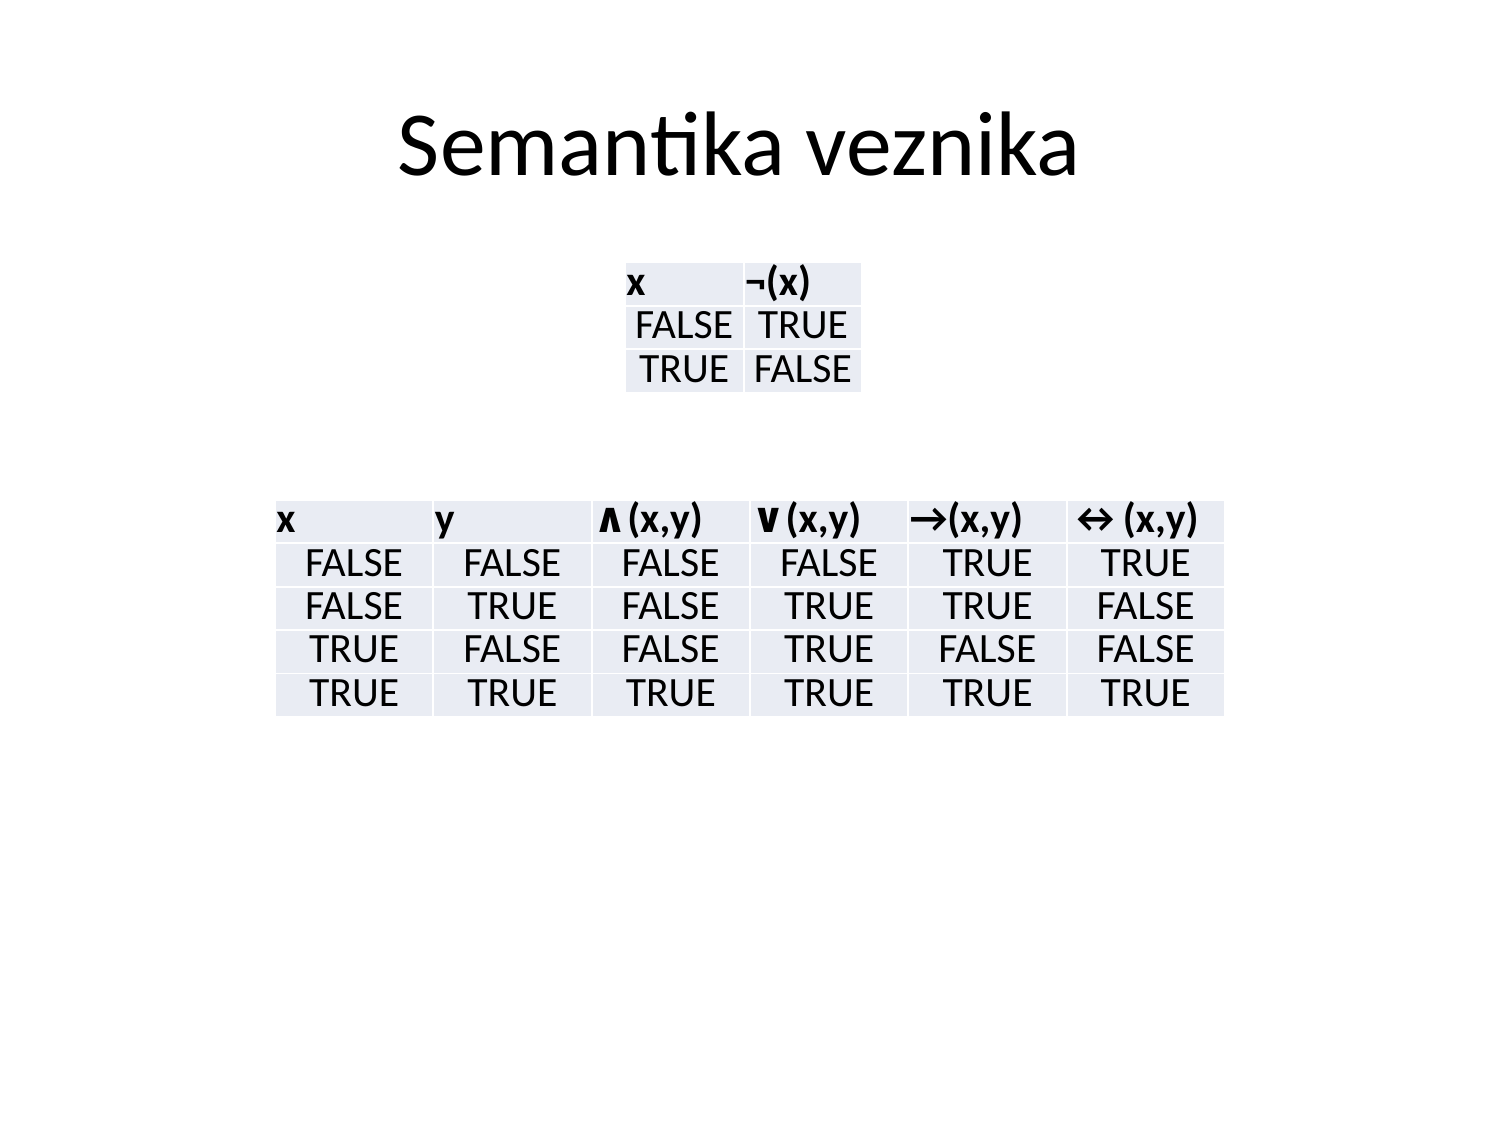

# Semantika veznika
| x | ¬(x) |
| --- | --- |
| FALSE | TRUE |
| TRUE | FALSE |
| x | y | ∧(x,y) | ∨(x,y) | →(x,y) | ↔(x,y) |
| --- | --- | --- | --- | --- | --- |
| FALSE | FALSE | FALSE | FALSE | TRUE | TRUE |
| FALSE | TRUE | FALSE | TRUE | TRUE | FALSE |
| TRUE | FALSE | FALSE | TRUE | FALSE | FALSE |
| TRUE | TRUE | TRUE | TRUE | TRUE | TRUE |